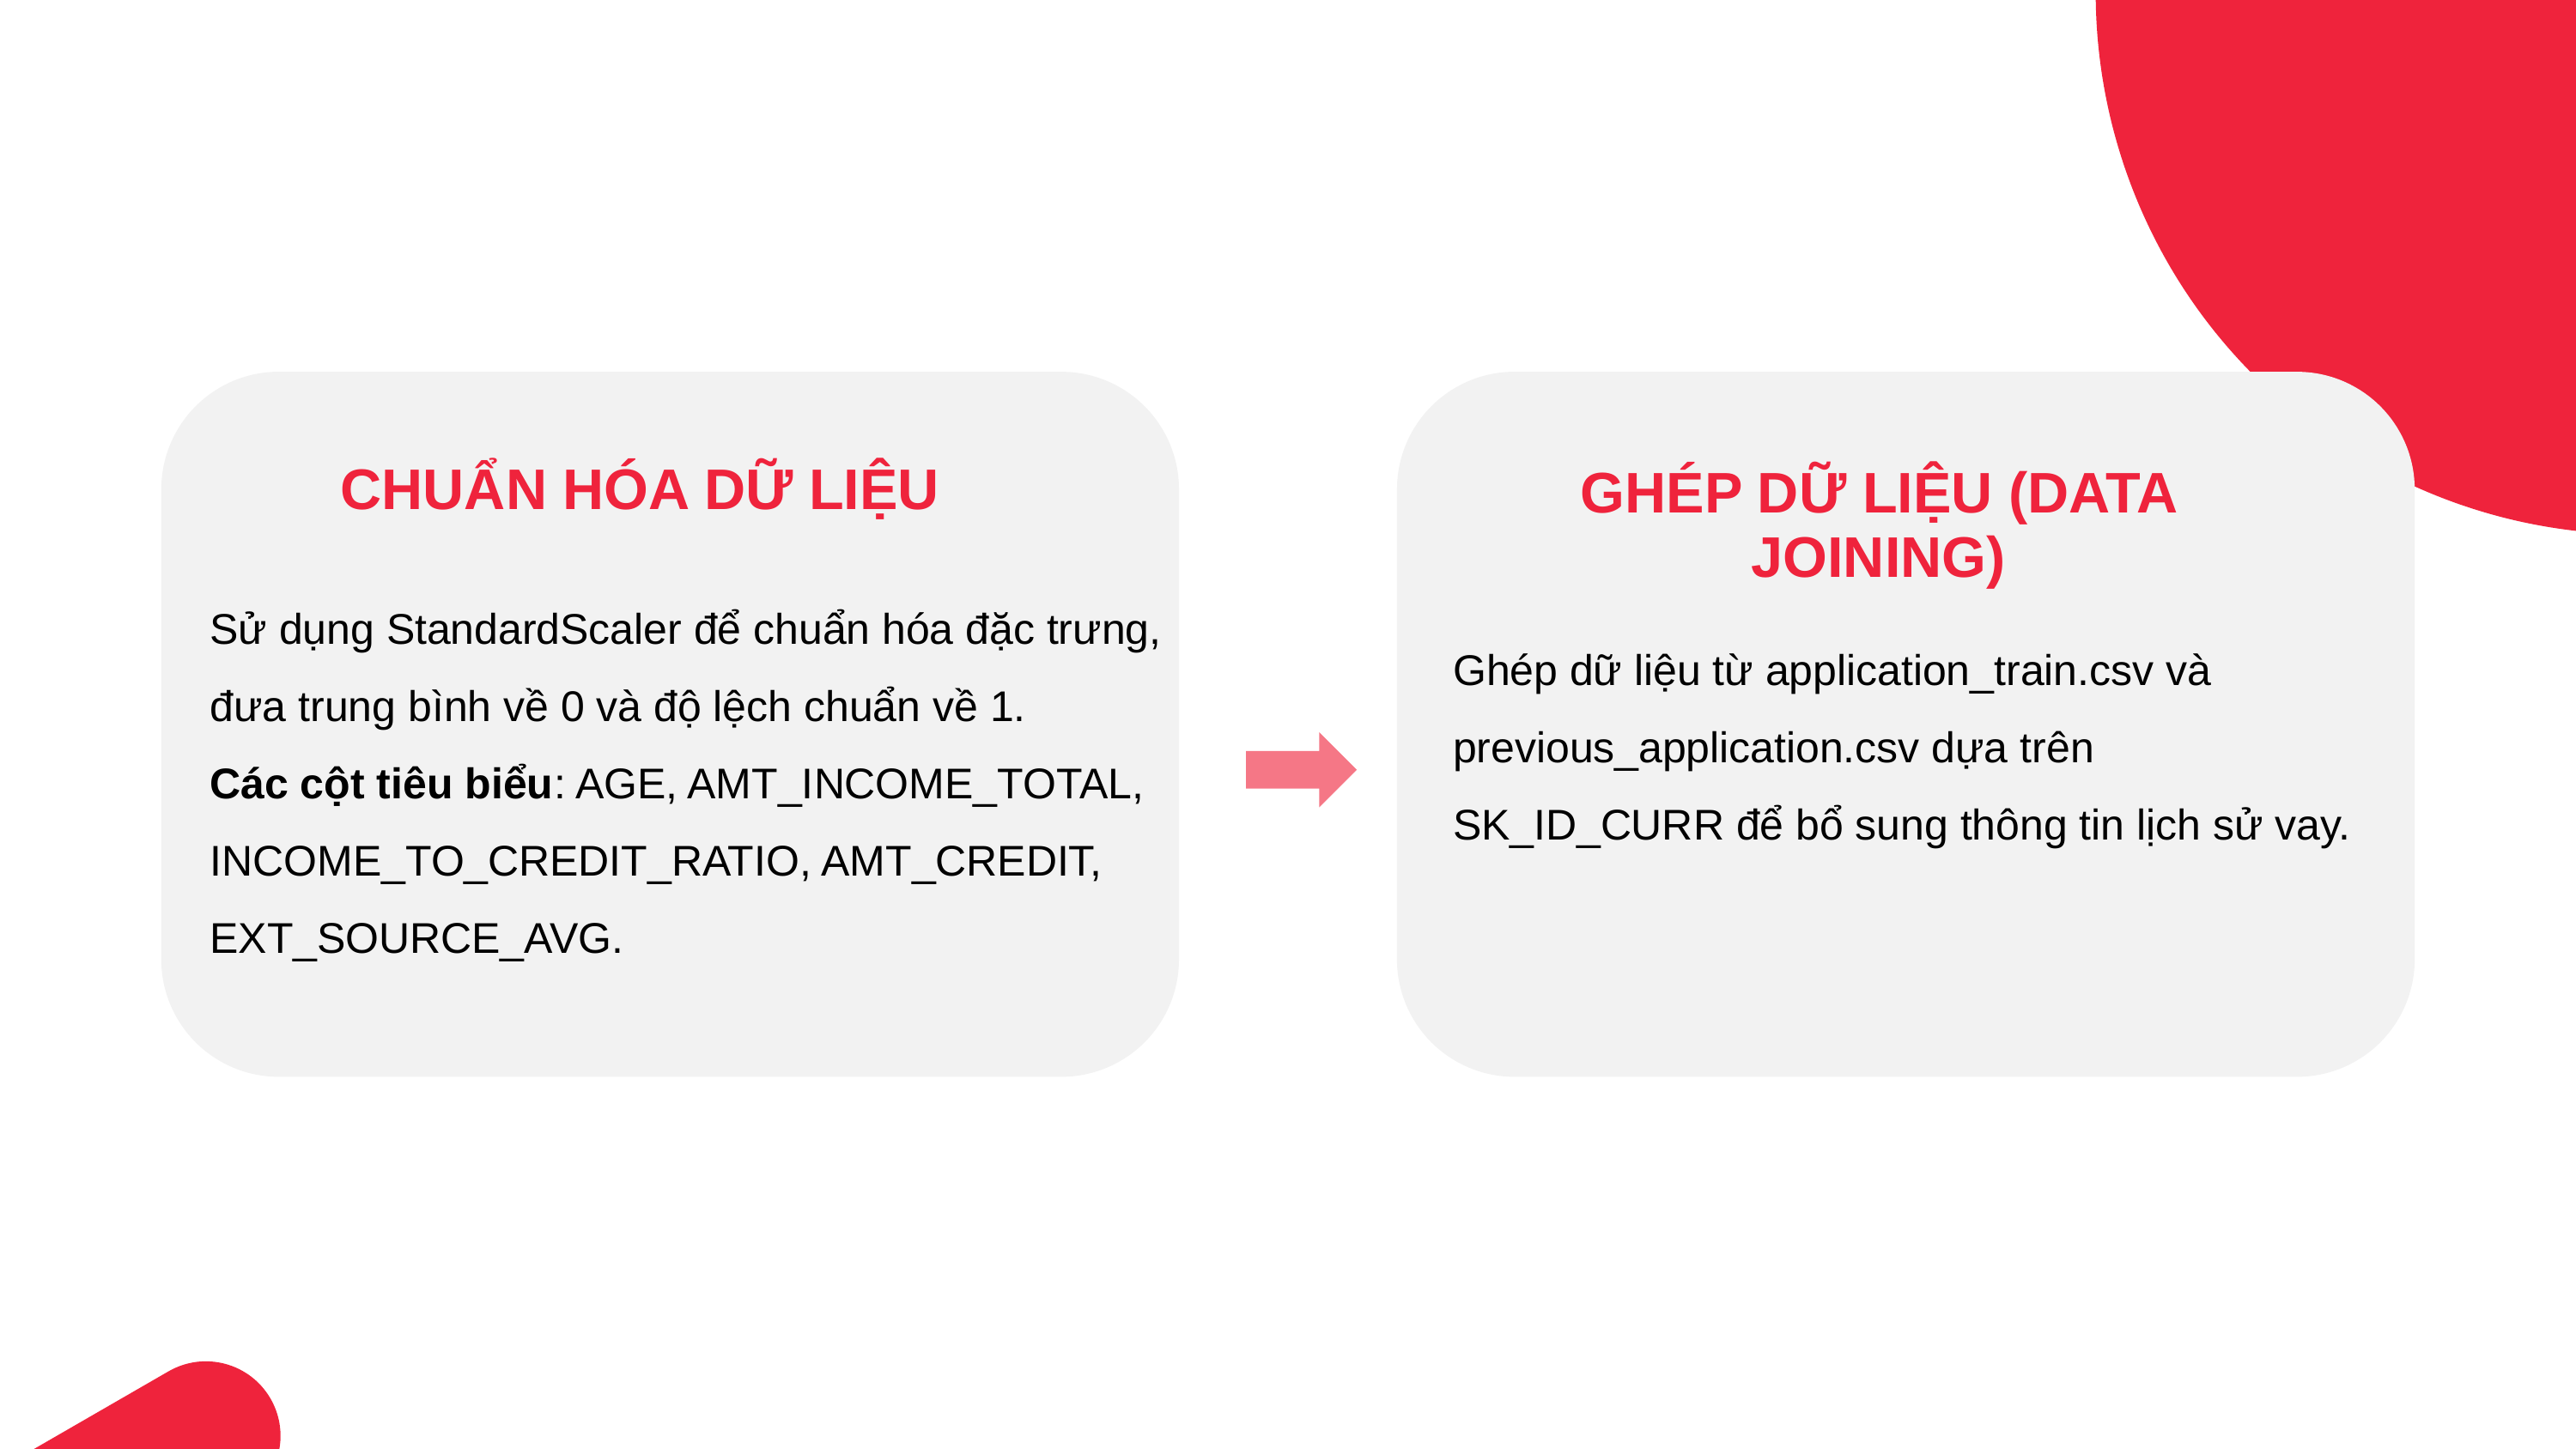

CHUẨN HÓA DỮ LIỆU
GHÉP DỮ LIỆU (DATA JOINING)
Sử dụng StandardScaler để chuẩn hóa đặc trưng, đưa trung bình về 0 và độ lệch chuẩn về 1.
Các cột tiêu biểu: AGE, AMT_INCOME_TOTAL, INCOME_TO_CREDIT_RATIO, AMT_CREDIT, EXT_SOURCE_AVG.

Ghép dữ liệu từ application_train.csv và previous_application.csv dựa trên SK_ID_CURR để bổ sung thông tin lịch sử vay.